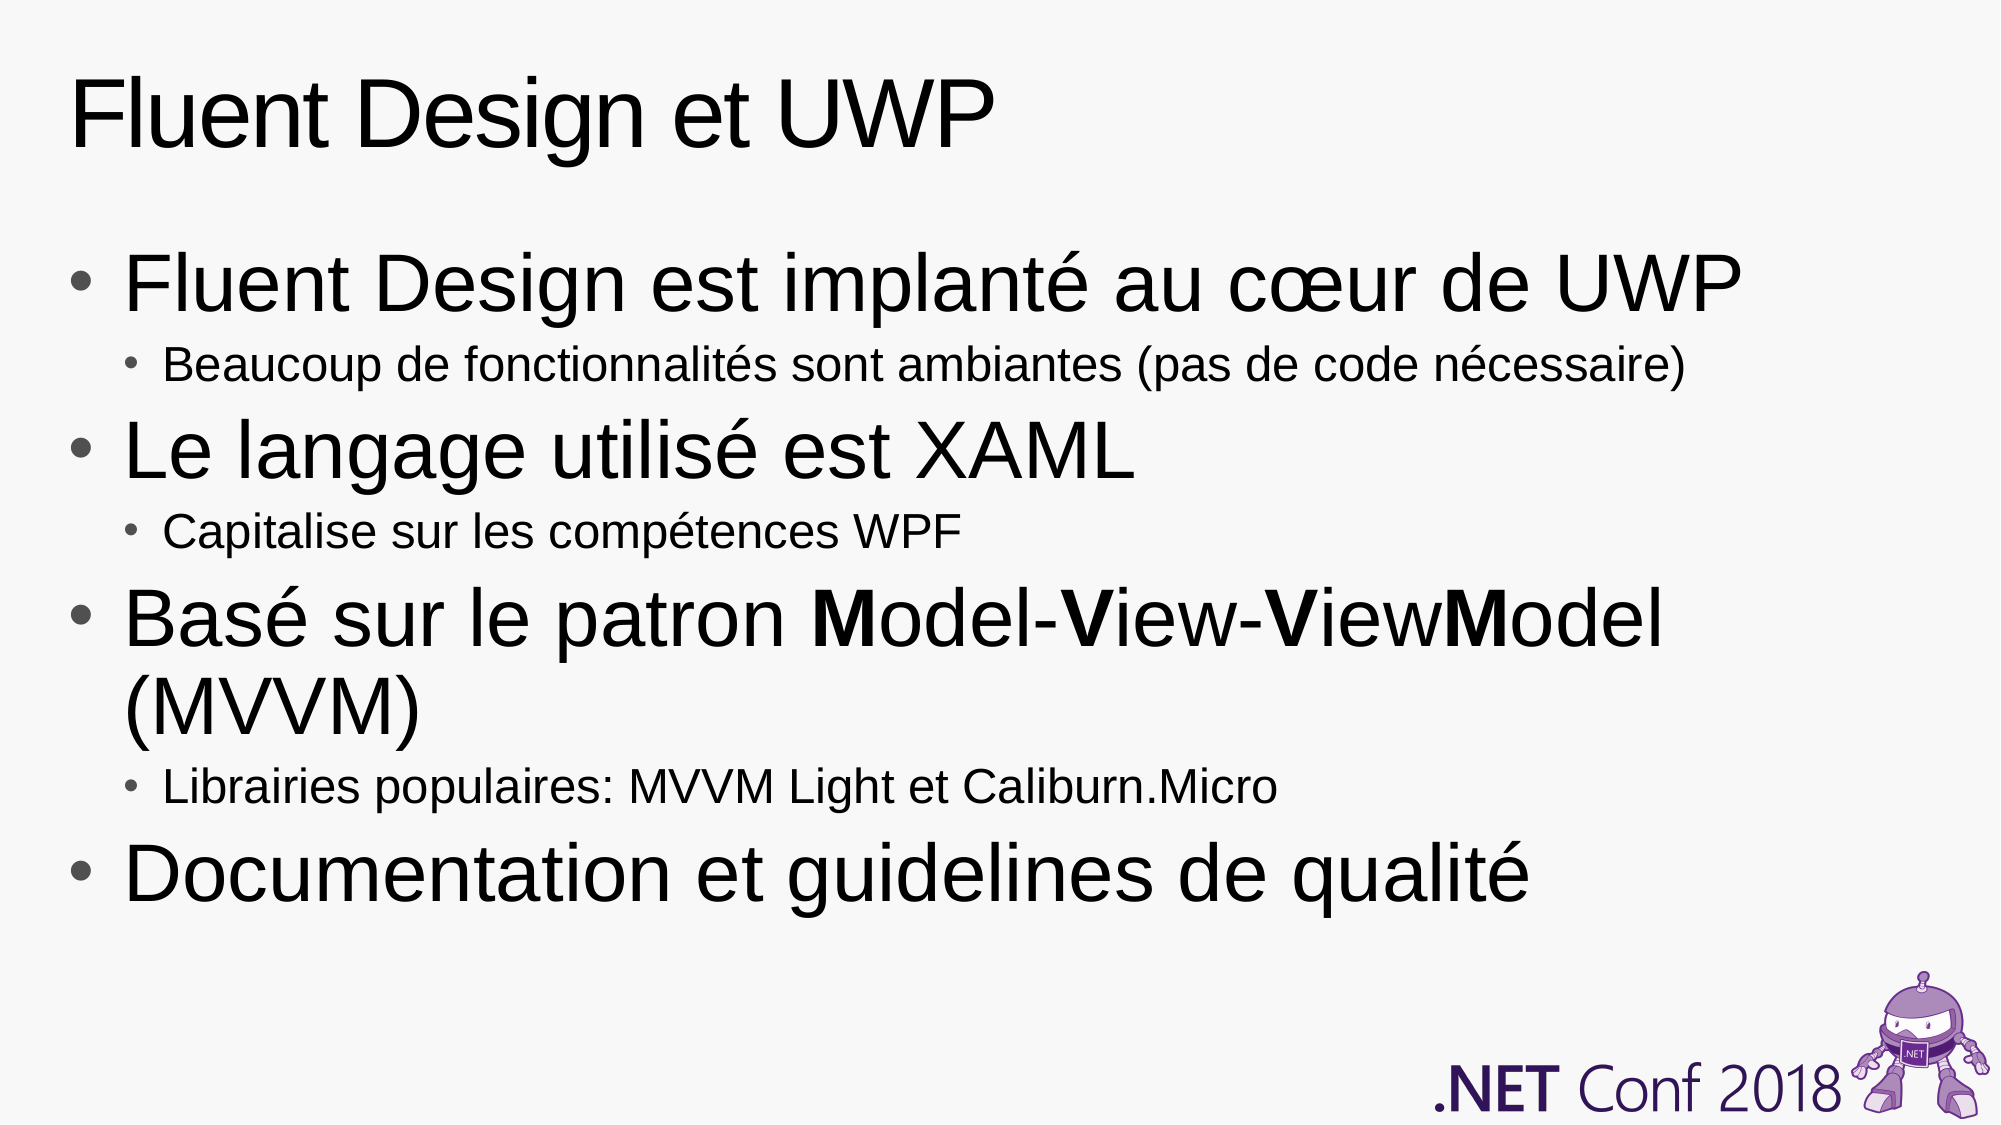

# Fluent Design et UWP
Fluent Design est implanté au cœur de UWP
Beaucoup de fonctionnalités sont ambiantes (pas de code nécessaire)
Le langage utilisé est XAML
Capitalise sur les compétences WPF
Basé sur le patron Model-View-ViewModel (MVVM)
Librairies populaires: MVVM Light et Caliburn.Micro
Documentation et guidelines de qualité